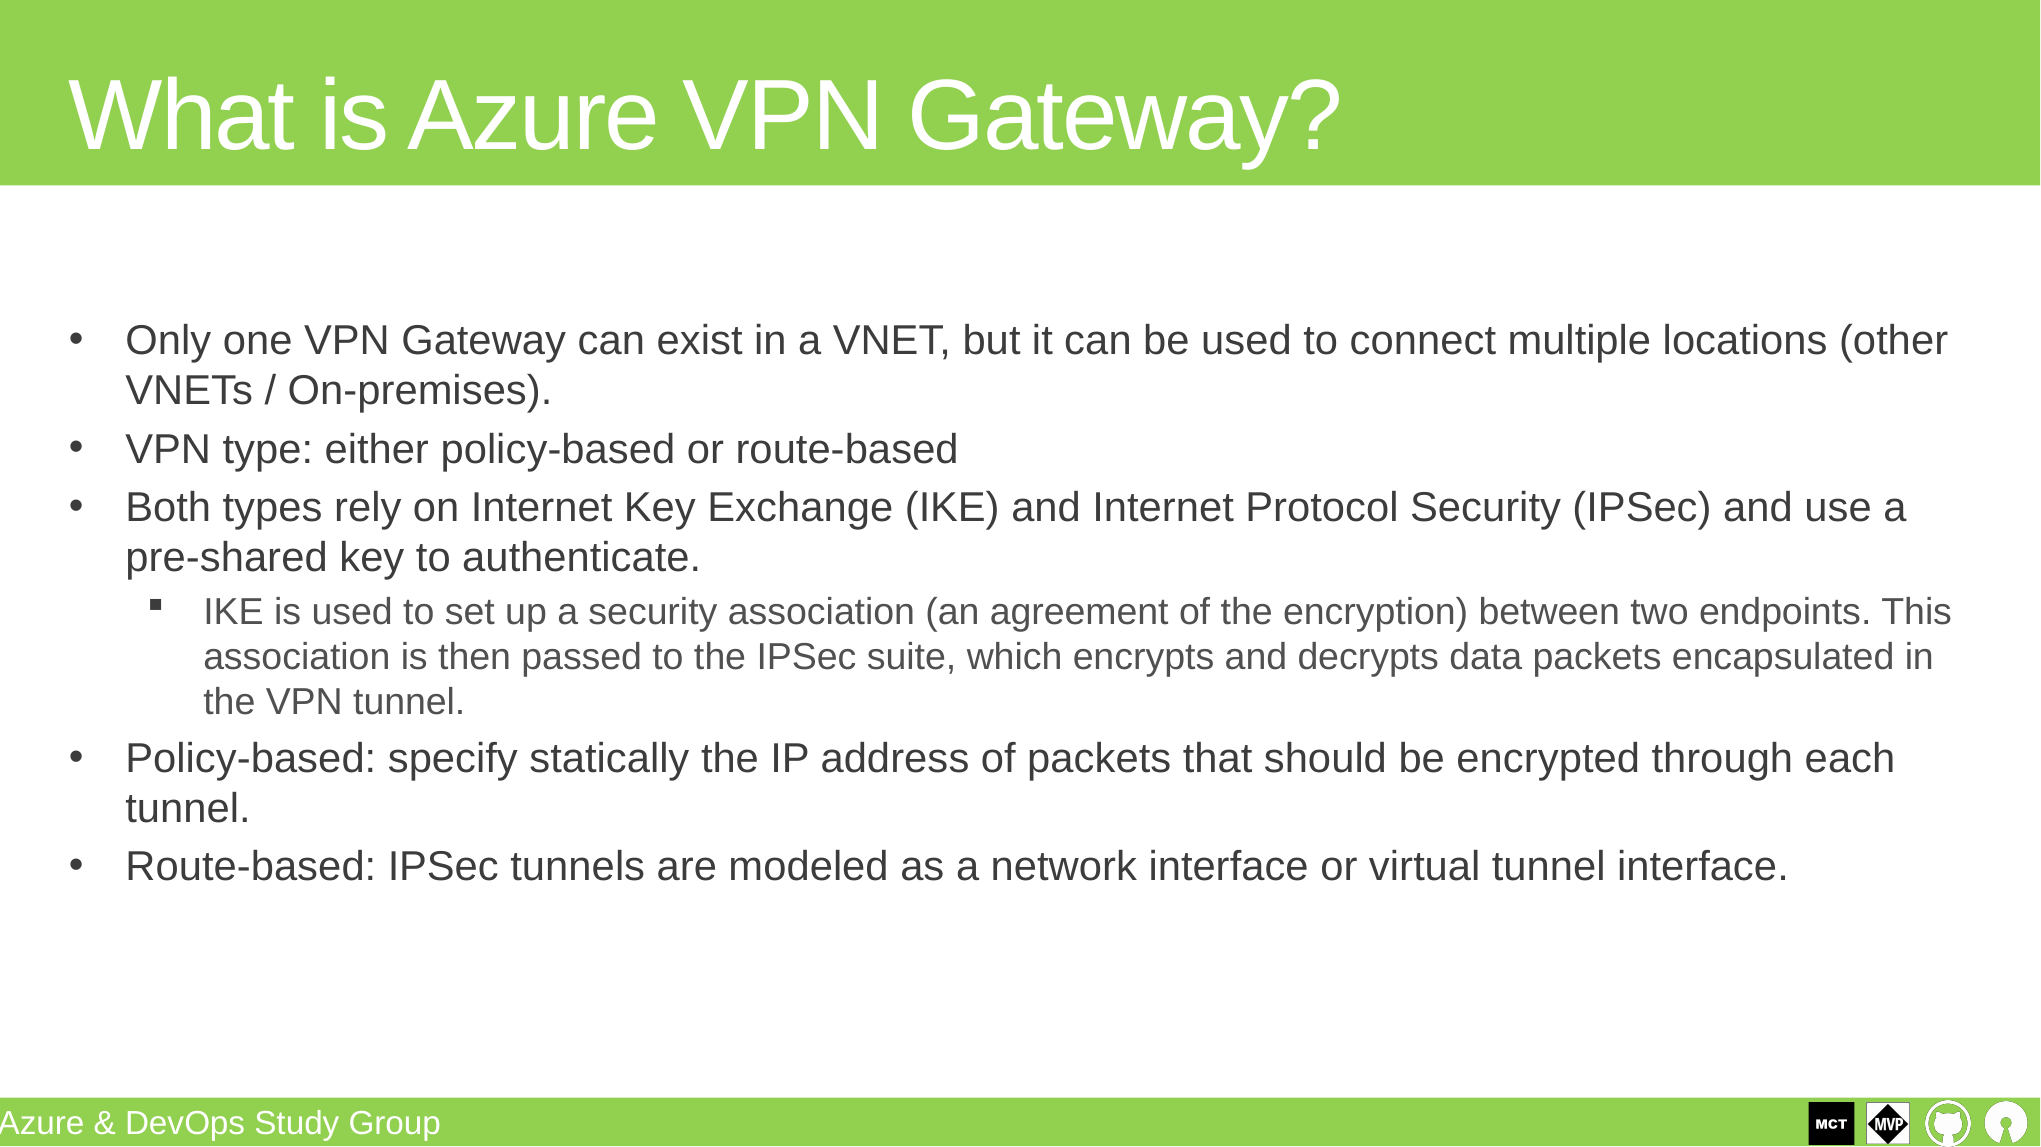

# What is Azure VPN Gateway?
Only one VPN Gateway can exist in a VNET, but it can be used to connect multiple locations (other VNETs / On-premises).
VPN type: either policy-based or route-based
Both types rely on Internet Key Exchange (IKE) and Internet Protocol Security (IPSec) and use a pre-shared key to authenticate.
IKE is used to set up a security association (an agreement of the encryption) between two endpoints. This association is then passed to the IPSec suite, which encrypts and decrypts data packets encapsulated in the VPN tunnel.
Policy-based: specify statically the IP address of packets that should be encrypted through each tunnel.
Route-based: IPSec tunnels are modeled as a network interface or virtual tunnel interface.